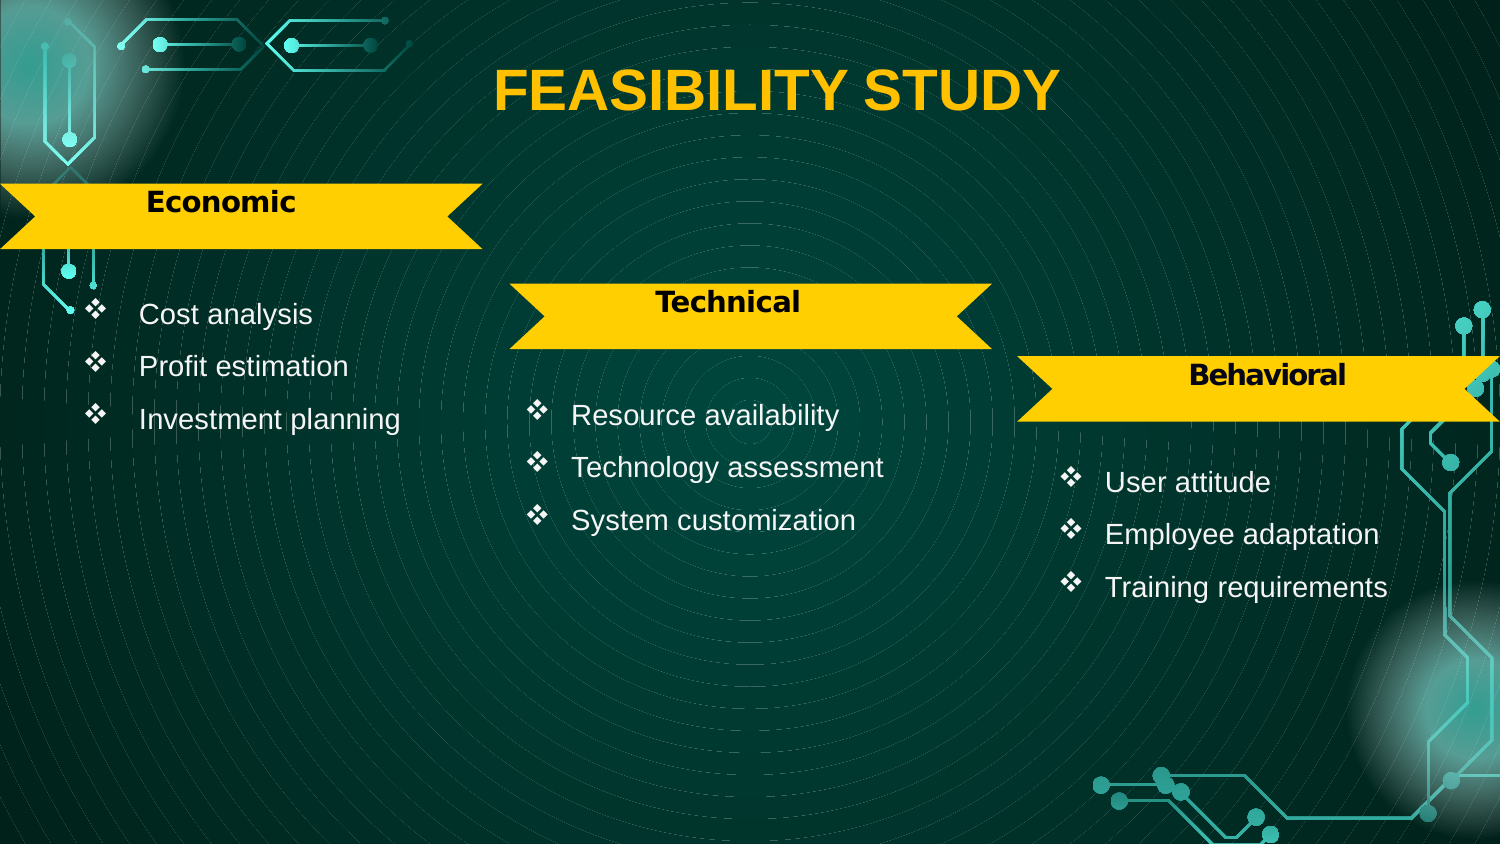

FEASIBILITY STUDY
               Economic
Cost analysis
Profit estimation
Investment planning
               Technical
                    Behavioral
Resource availability
Technology assessment
System customization
User attitude
Employee adaptation
Training requirements